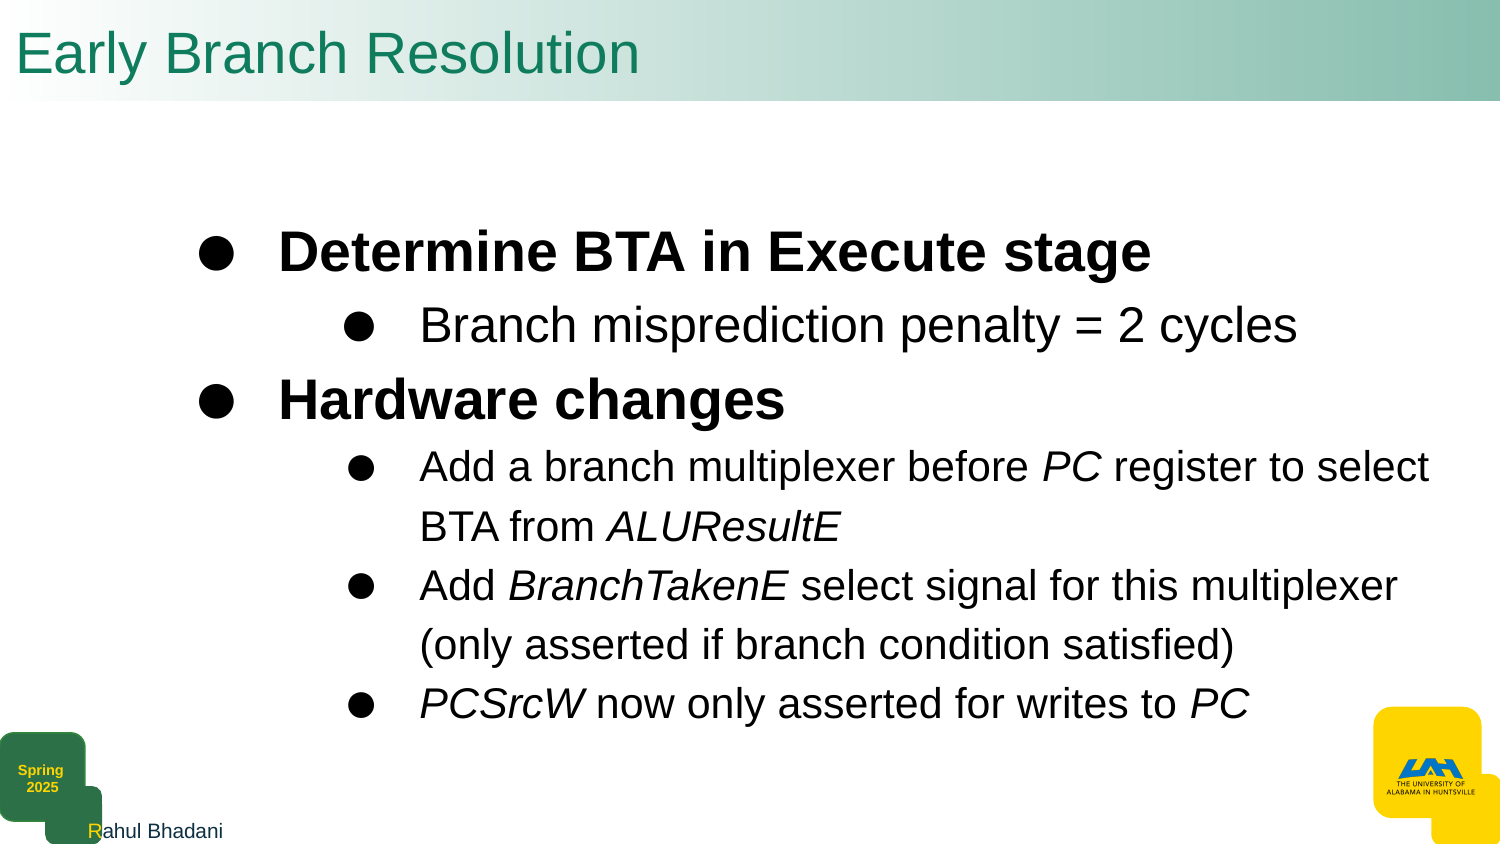

# Early Branch Resolution​
Determine BTA in Execute stage​
Branch misprediction penalty = 2 cycles​
Hardware changes​
Add a branch multiplexer before PC register to select BTA from ALUResultE​
Add BranchTakenE select signal for this multiplexer (only asserted if branch condition satisfied)​
PCSrcW now only asserted for writes to PC ​